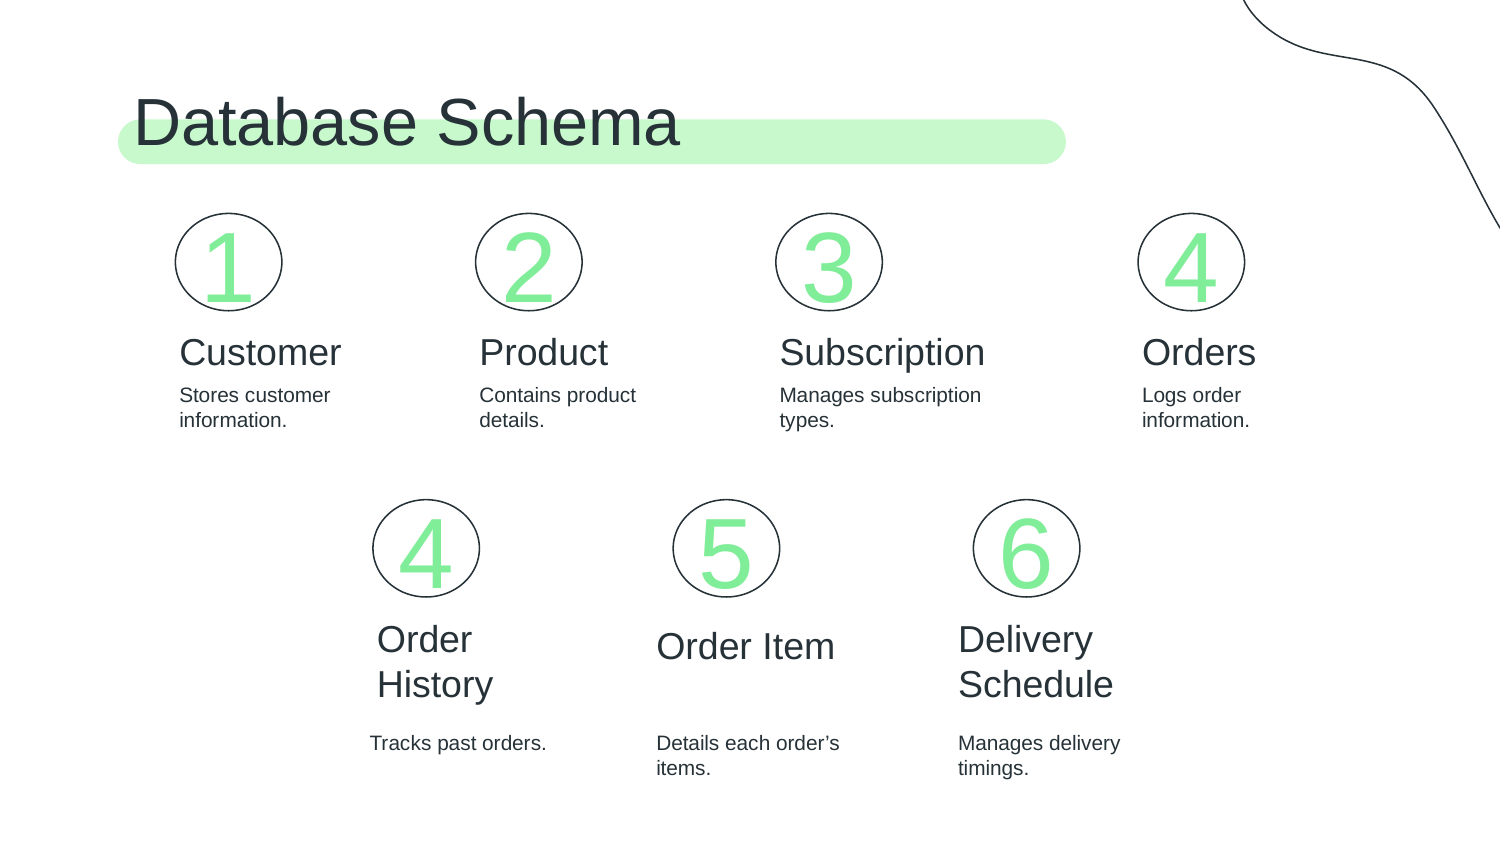

Database Schema

# 1
2
3
4
Customer
Product
Orders
Subscription
Stores customer information.
Contains product details.
Manages subscription types.
Logs order information.

4
5
6
Order History
Delivery
Schedule
Order Item
Tracks past orders.
Details each order’s items.
Manages delivery timings.